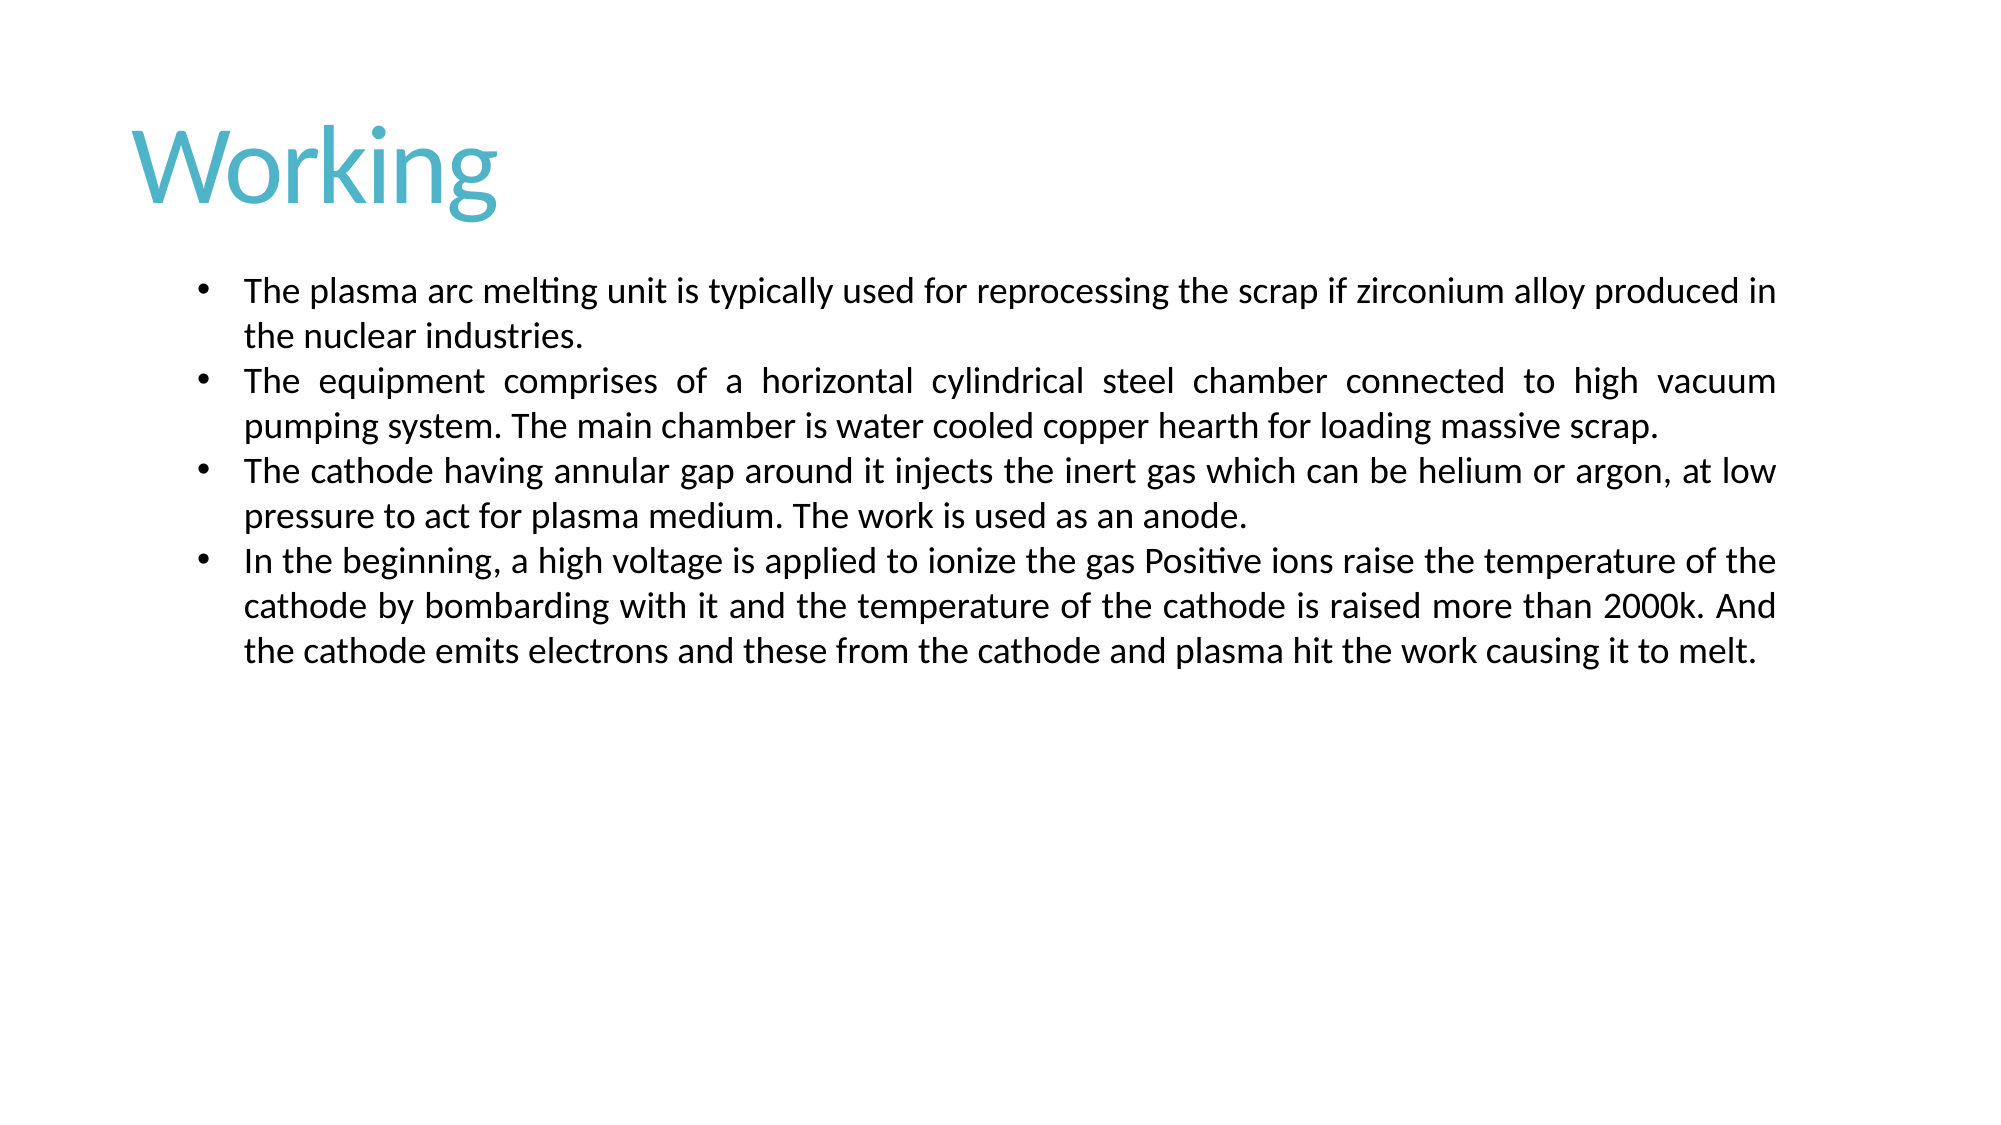

# Working
The plasma arc melting unit is typically used for reprocessing the scrap if zirconium alloy produced in the nuclear industries.
The equipment comprises of a horizontal cylindrical steel chamber connected to high vacuum pumping system. The main chamber is water cooled copper hearth for loading massive scrap.
The cathode having annular gap around it injects the inert gas which can be helium or argon, at low pressure to act for plasma medium. The work is used as an anode.
In the beginning, a high voltage is applied to ionize the gas Positive ions raise the temperature of the cathode by bombarding with it and the temperature of the cathode is raised more than 2000k. And the cathode emits electrons and these from the cathode and plasma hit the work causing it to melt.